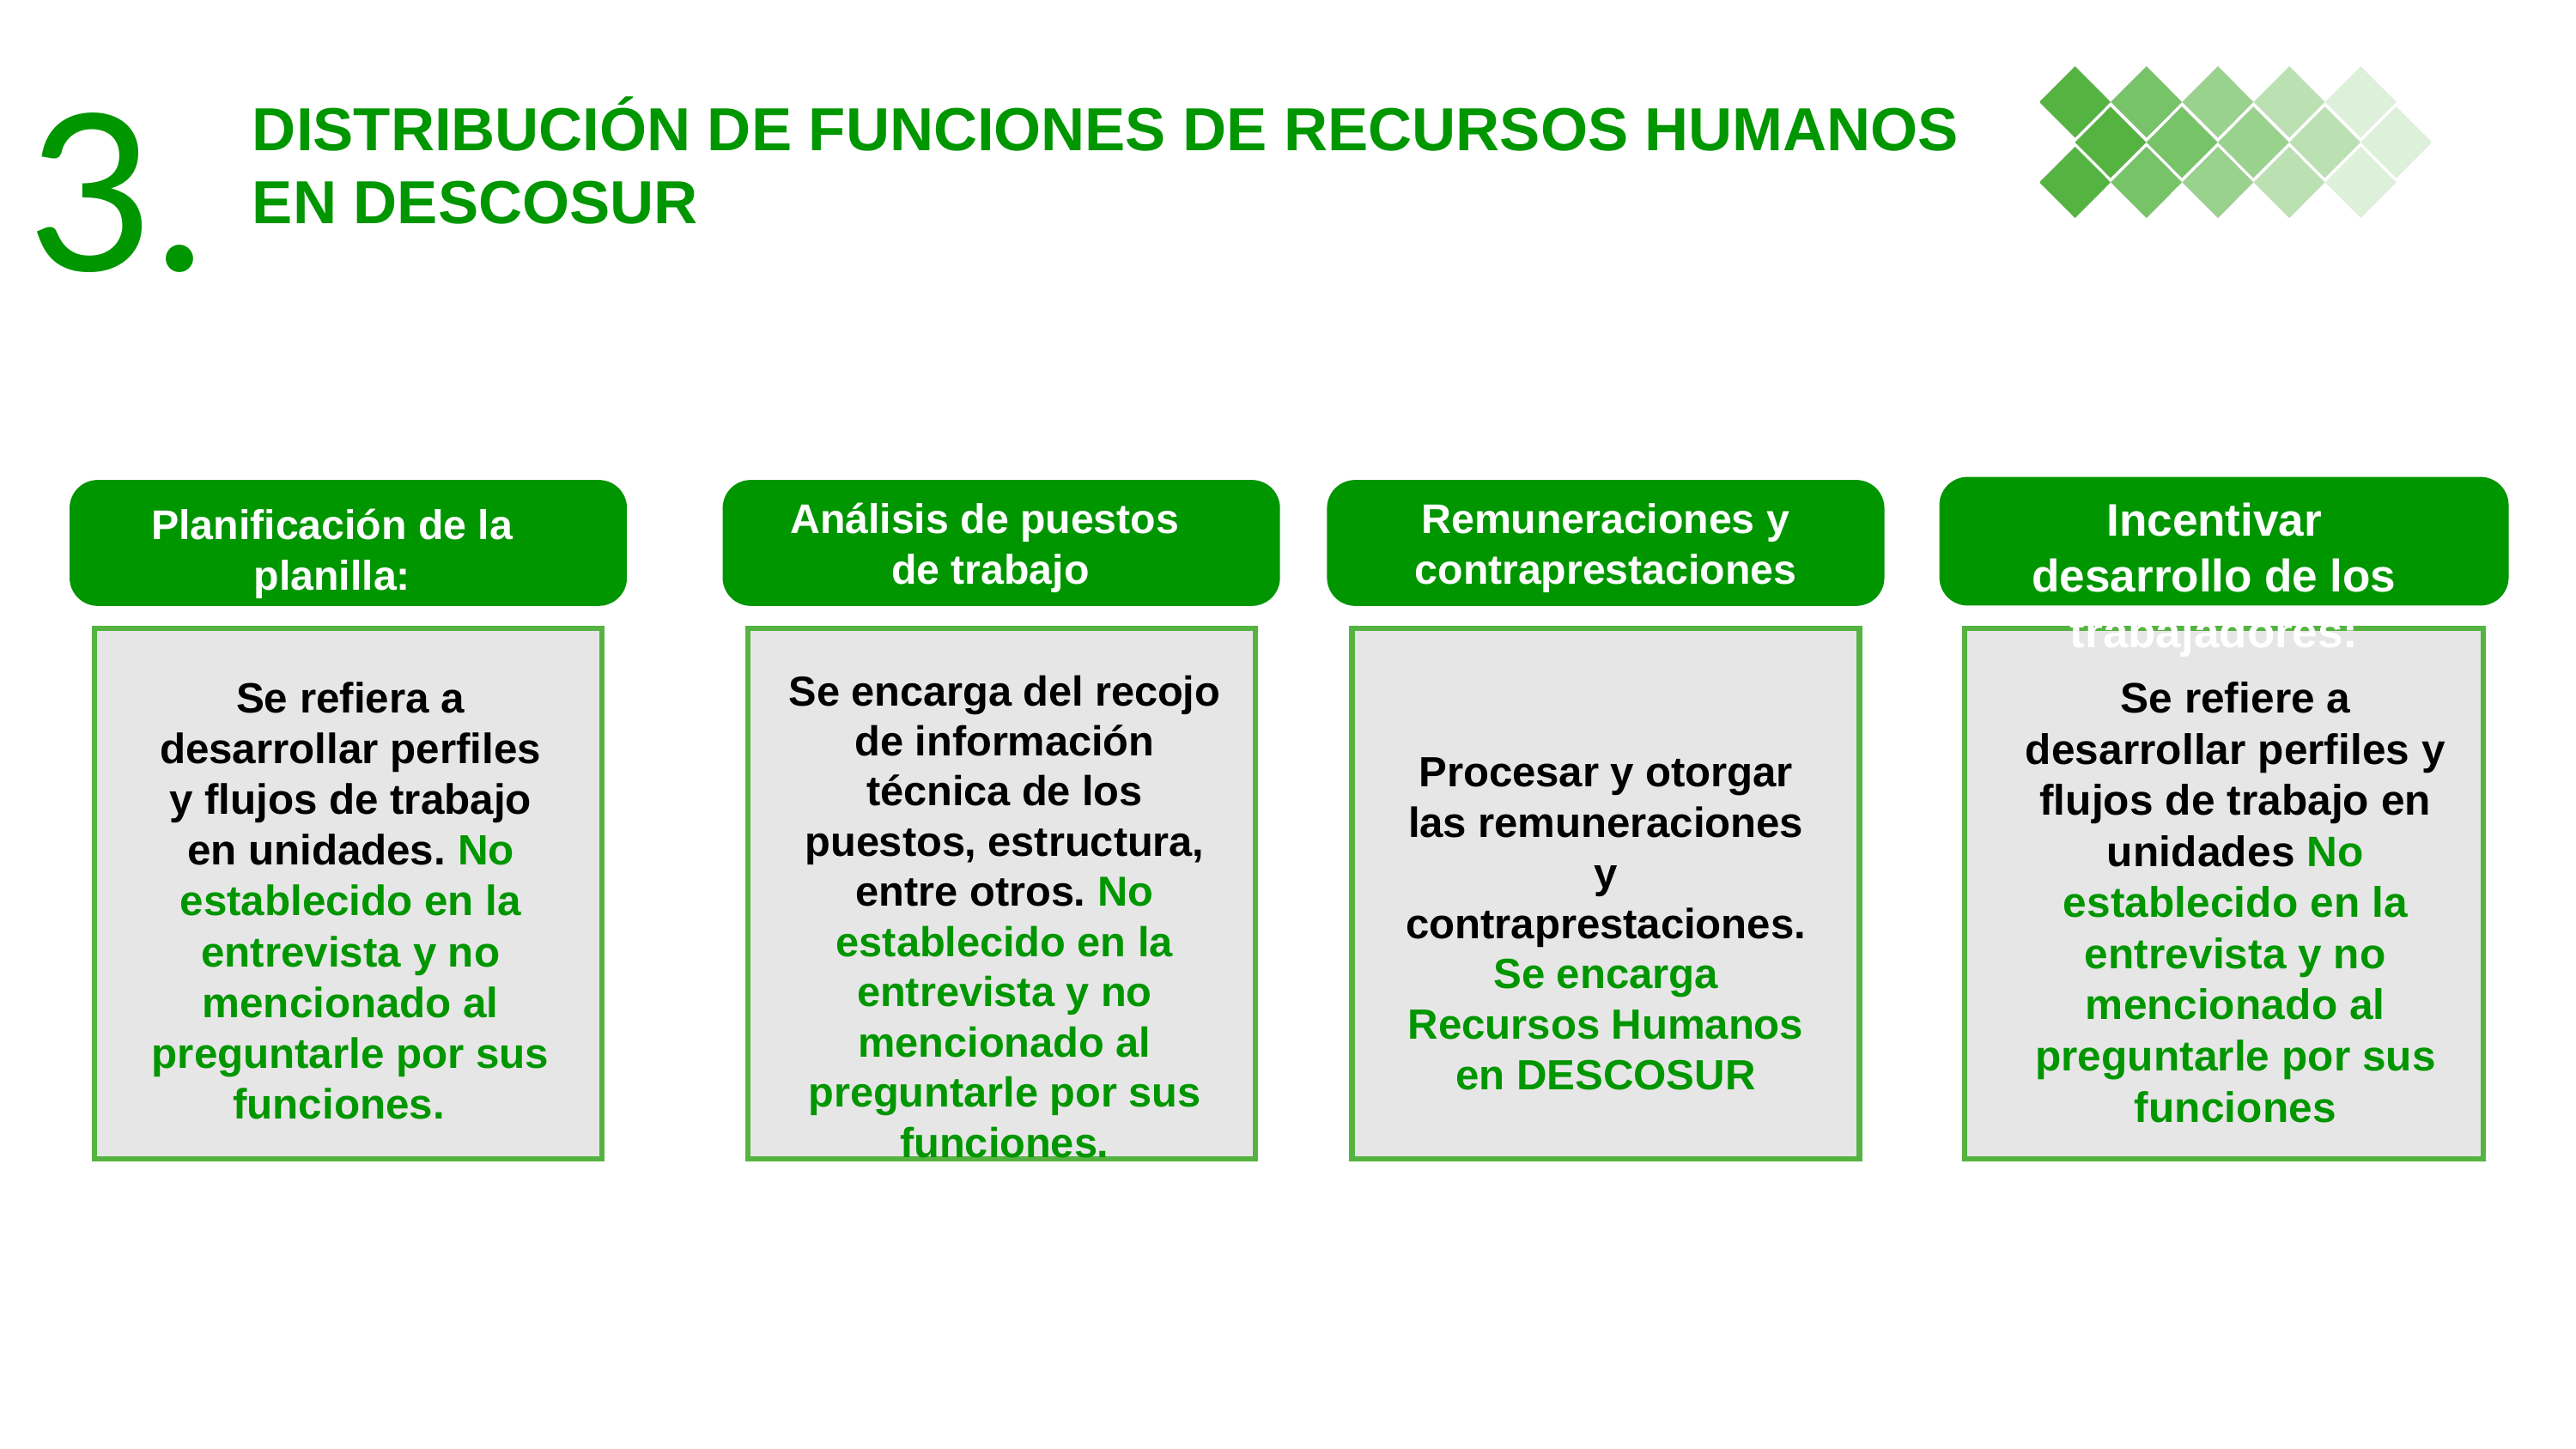

3.

DISTRIBUCIÓN DE FUNCIONES DE RECURSOS HUMANOS EN DESCOSUR

Incentivar desarrollo de los trabajadores:
Análisis de puestos
de trabajo

Remuneraciones y contraprestaciones
Planificación de la planilla:

Se encarga del recojo de información técnica de los puestos, estructura, entre otros. No establecido en la entrevista ﻿y no mencionado al preguntarle por sus funciones.
Se refiera a desarrollar perfiles y flujos de trabajo en unidades. No establecido en la entrevista y no mencionado al preguntarle por sus funciones.
Se refiere a desarrollar perfiles y flujos de trabajo en unidades No establecido en la entrevista y no mencionado al preguntarle por﻿ sus funciones
Procesar y otorgar las remuneraciones y contraprestaciones. Se encarga Recursos Human﻿os en DESCOSUR